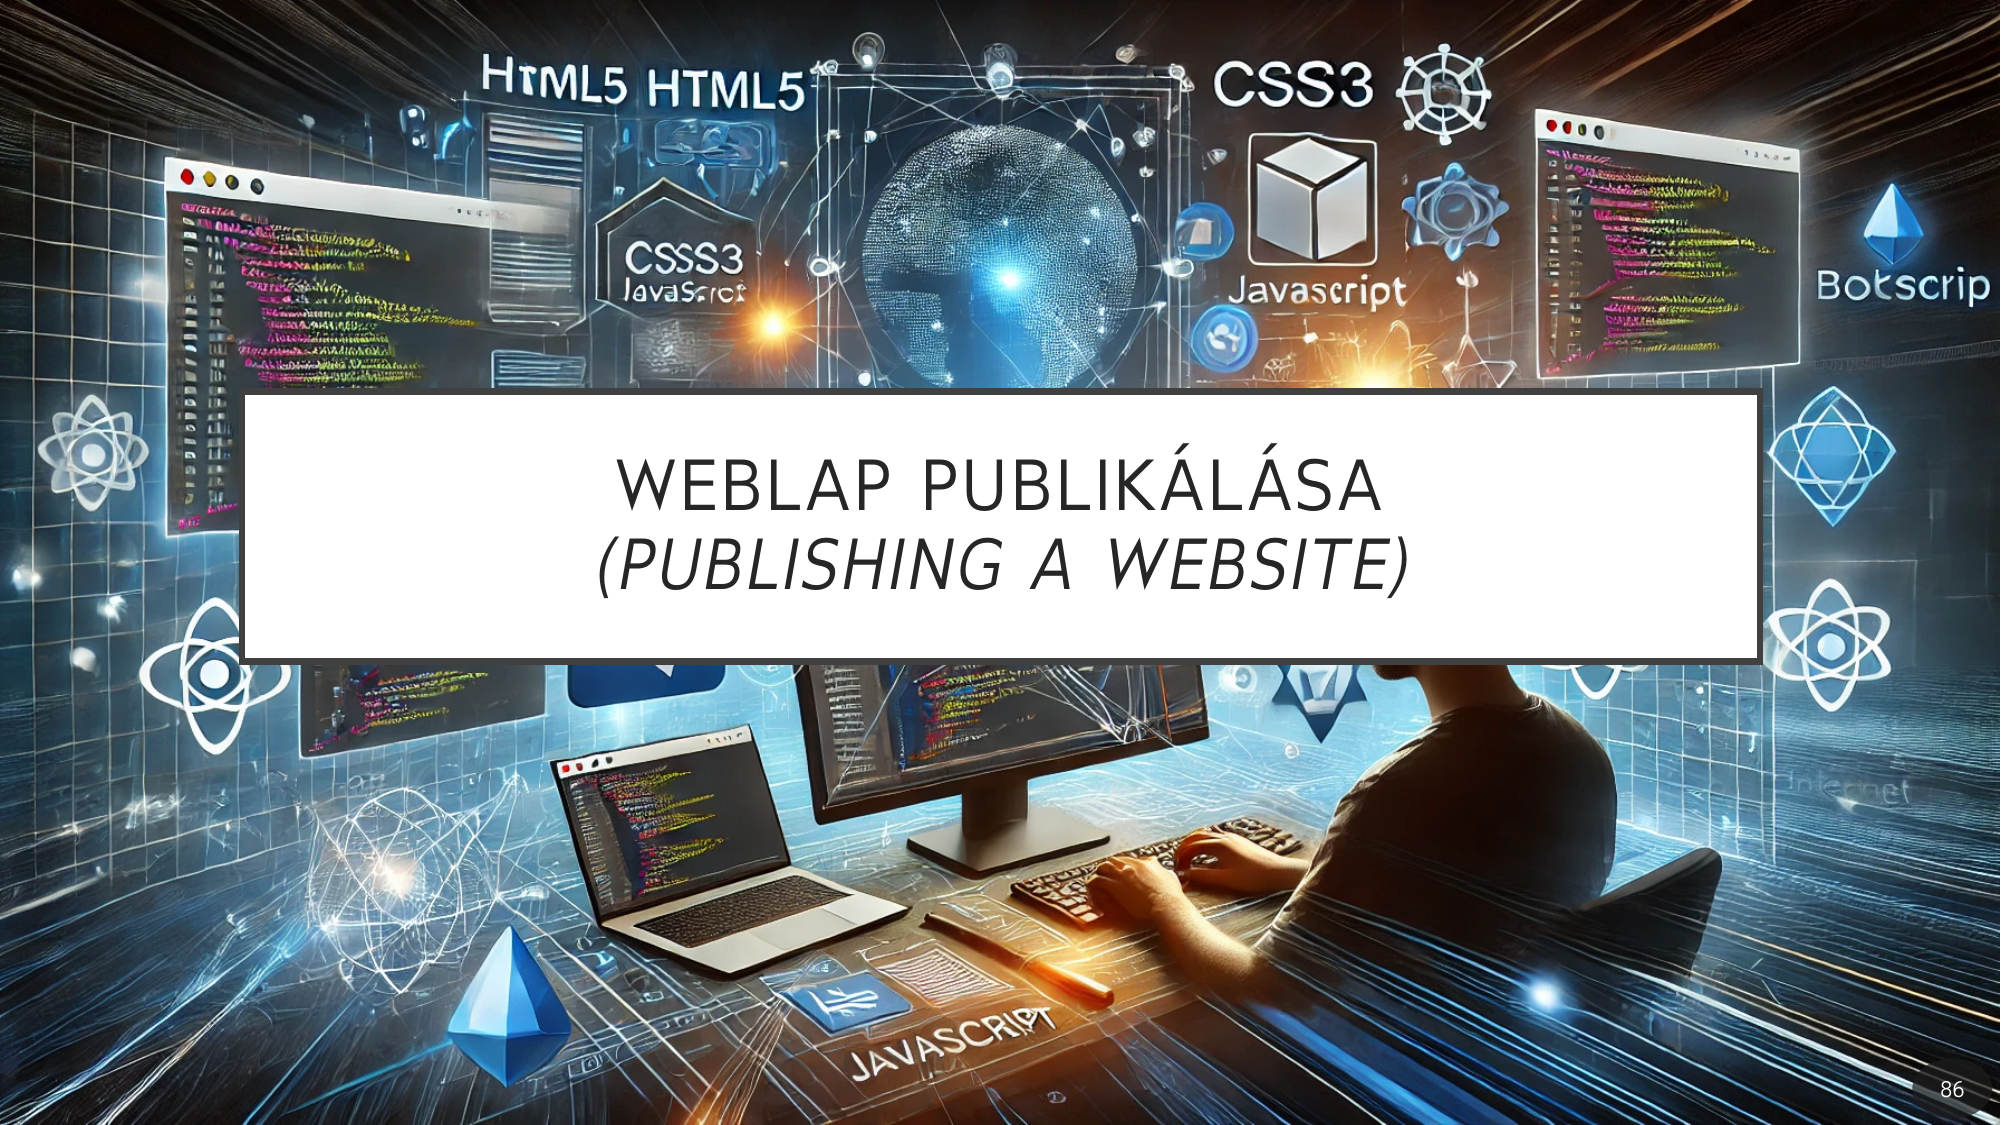

# Weblap publikálása (Publishing a website)

86